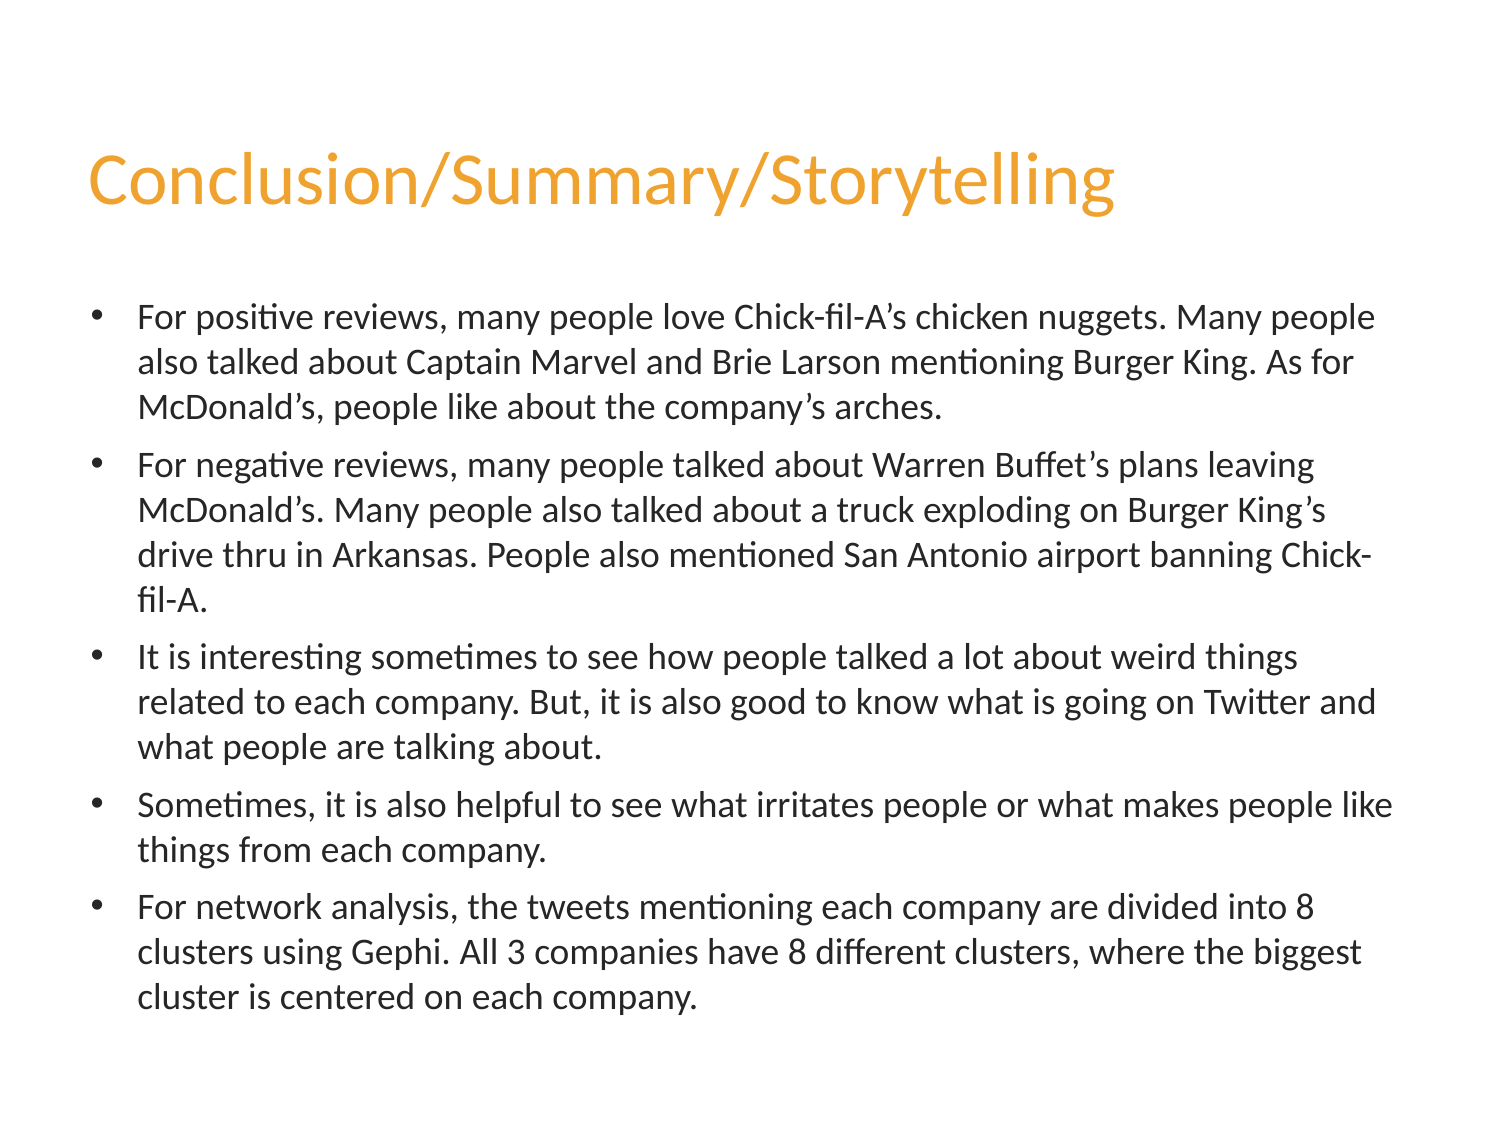

Conclusion/Summary/Storytelling
For positive reviews, many people love Chick-fil-A’s chicken nuggets. Many people also talked about Captain Marvel and Brie Larson mentioning Burger King. As for McDonald’s, people like about the company’s arches.
For negative reviews, many people talked about Warren Buffet’s plans leaving McDonald’s. Many people also talked about a truck exploding on Burger King’s drive thru in Arkansas. People also mentioned San Antonio airport banning Chick-fil-A.
It is interesting sometimes to see how people talked a lot about weird things related to each company. But, it is also good to know what is going on Twitter and  what people are talking about.
Sometimes, it is also helpful to see what irritates people or what makes people like things from each company.
For network analysis, the tweets mentioning each company are divided into 8 clusters using Gephi. All 3 companies have 8 different clusters, where the biggest cluster is centered on each company.